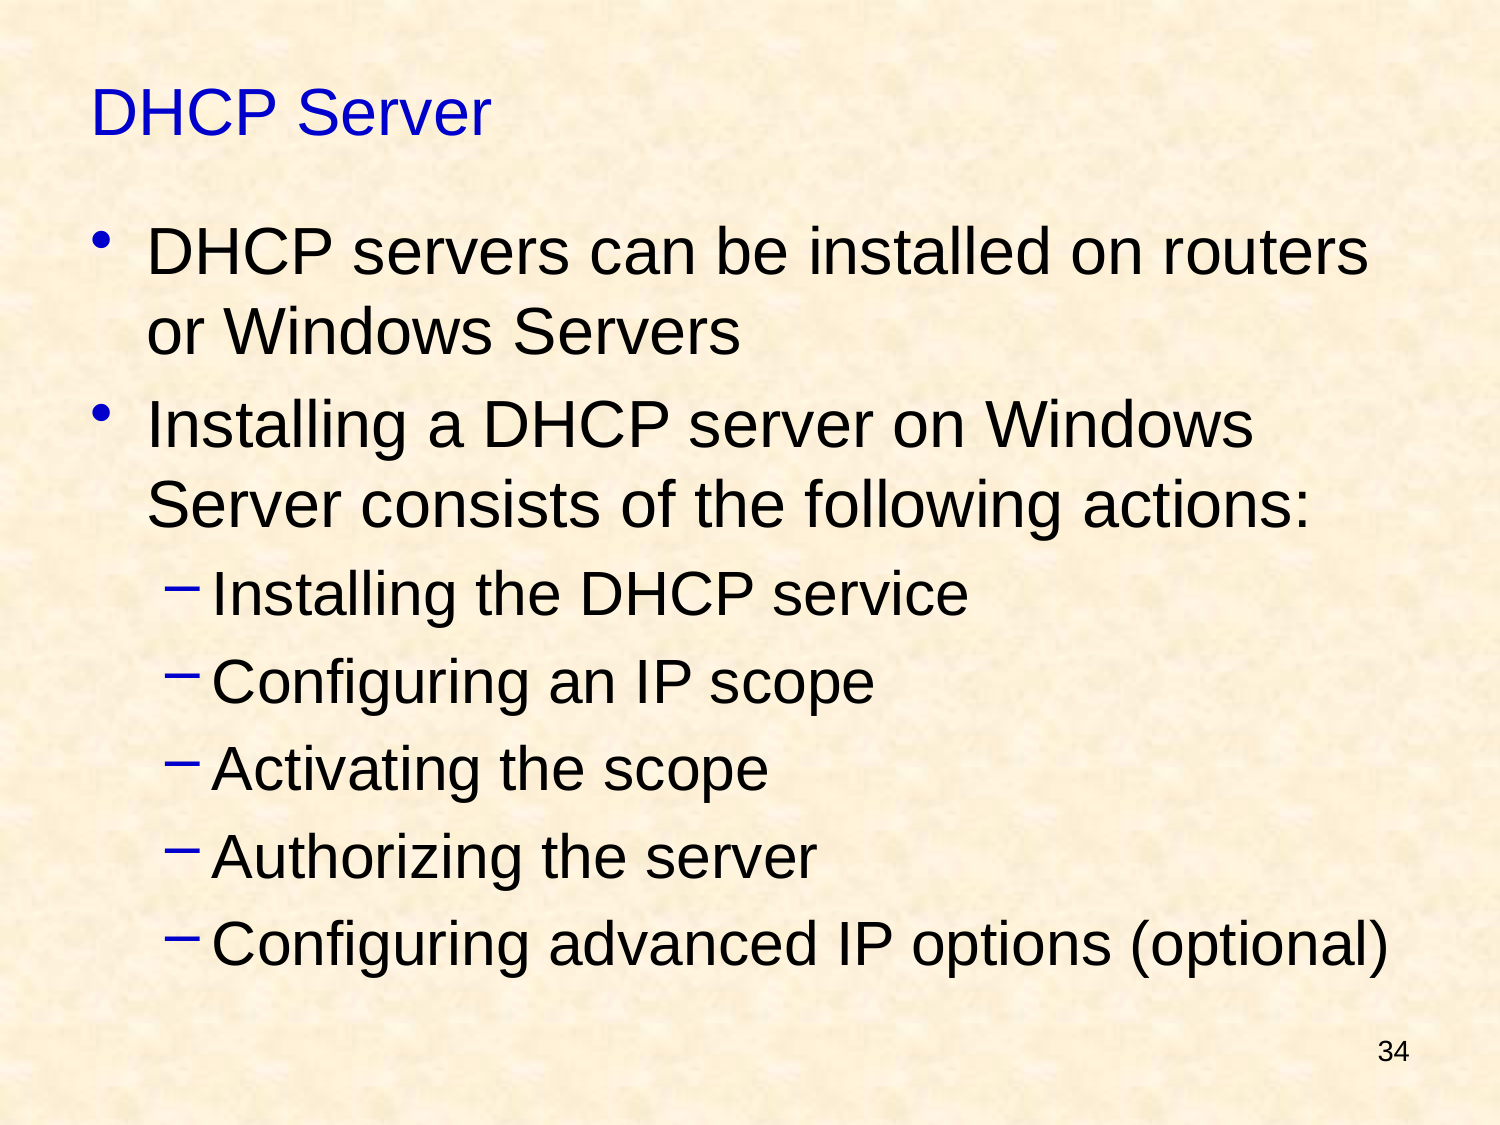

# DHCP Server
DHCP servers can be installed on routers or Windows Servers
Installing a DHCP server on Windows Server consists of the following actions:
Installing the DHCP service
Configuring an IP scope
Activating the scope
Authorizing the server
Configuring advanced IP options (optional)
34